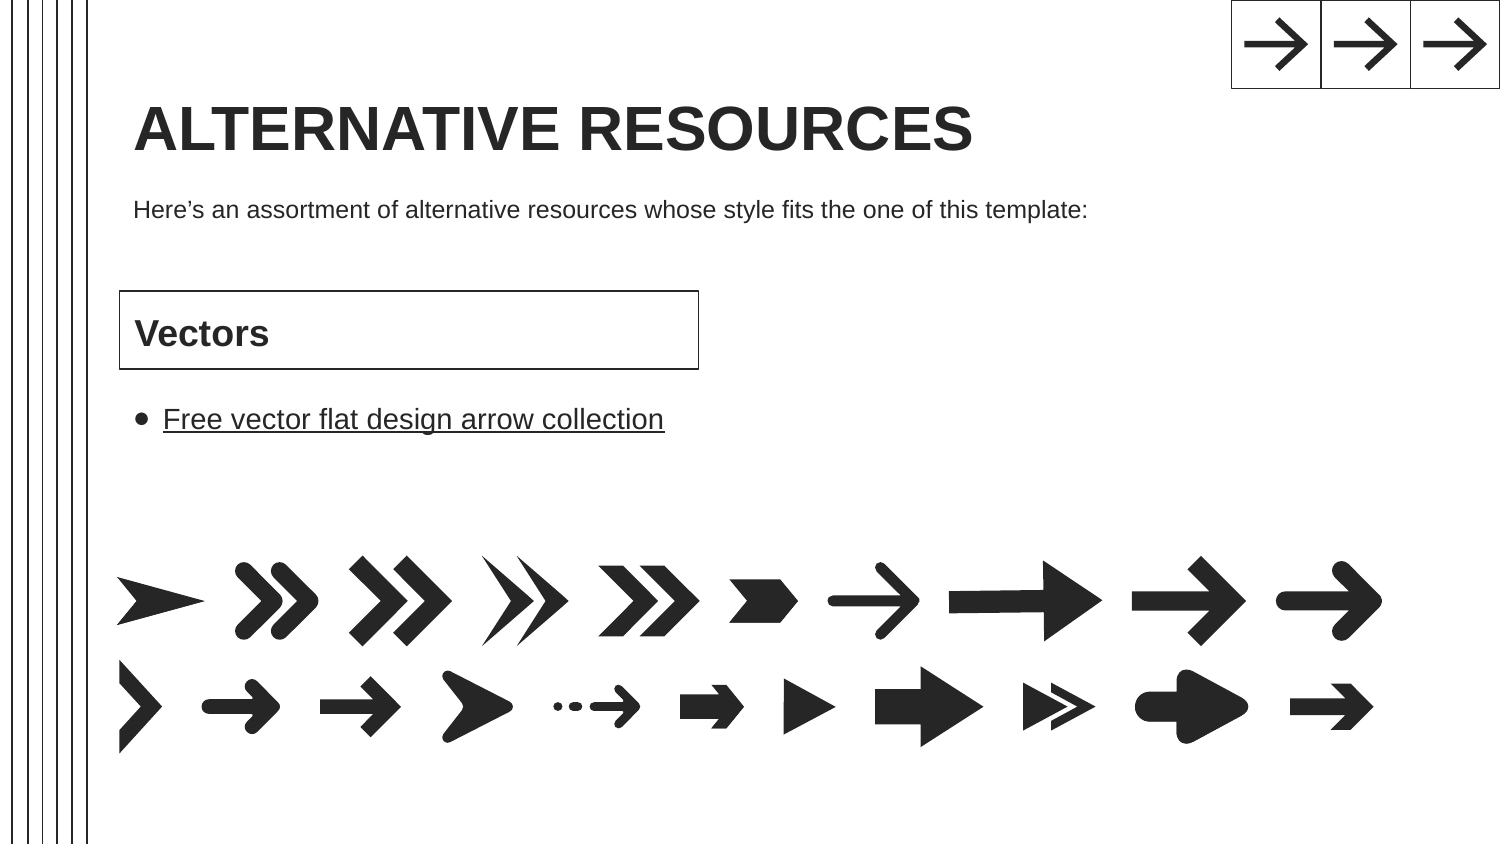

# ALTERNATIVE RESOURCES
Here’s an assortment of alternative resources whose style fits the one of this template:
Vectors
Free vector flat design arrow collection